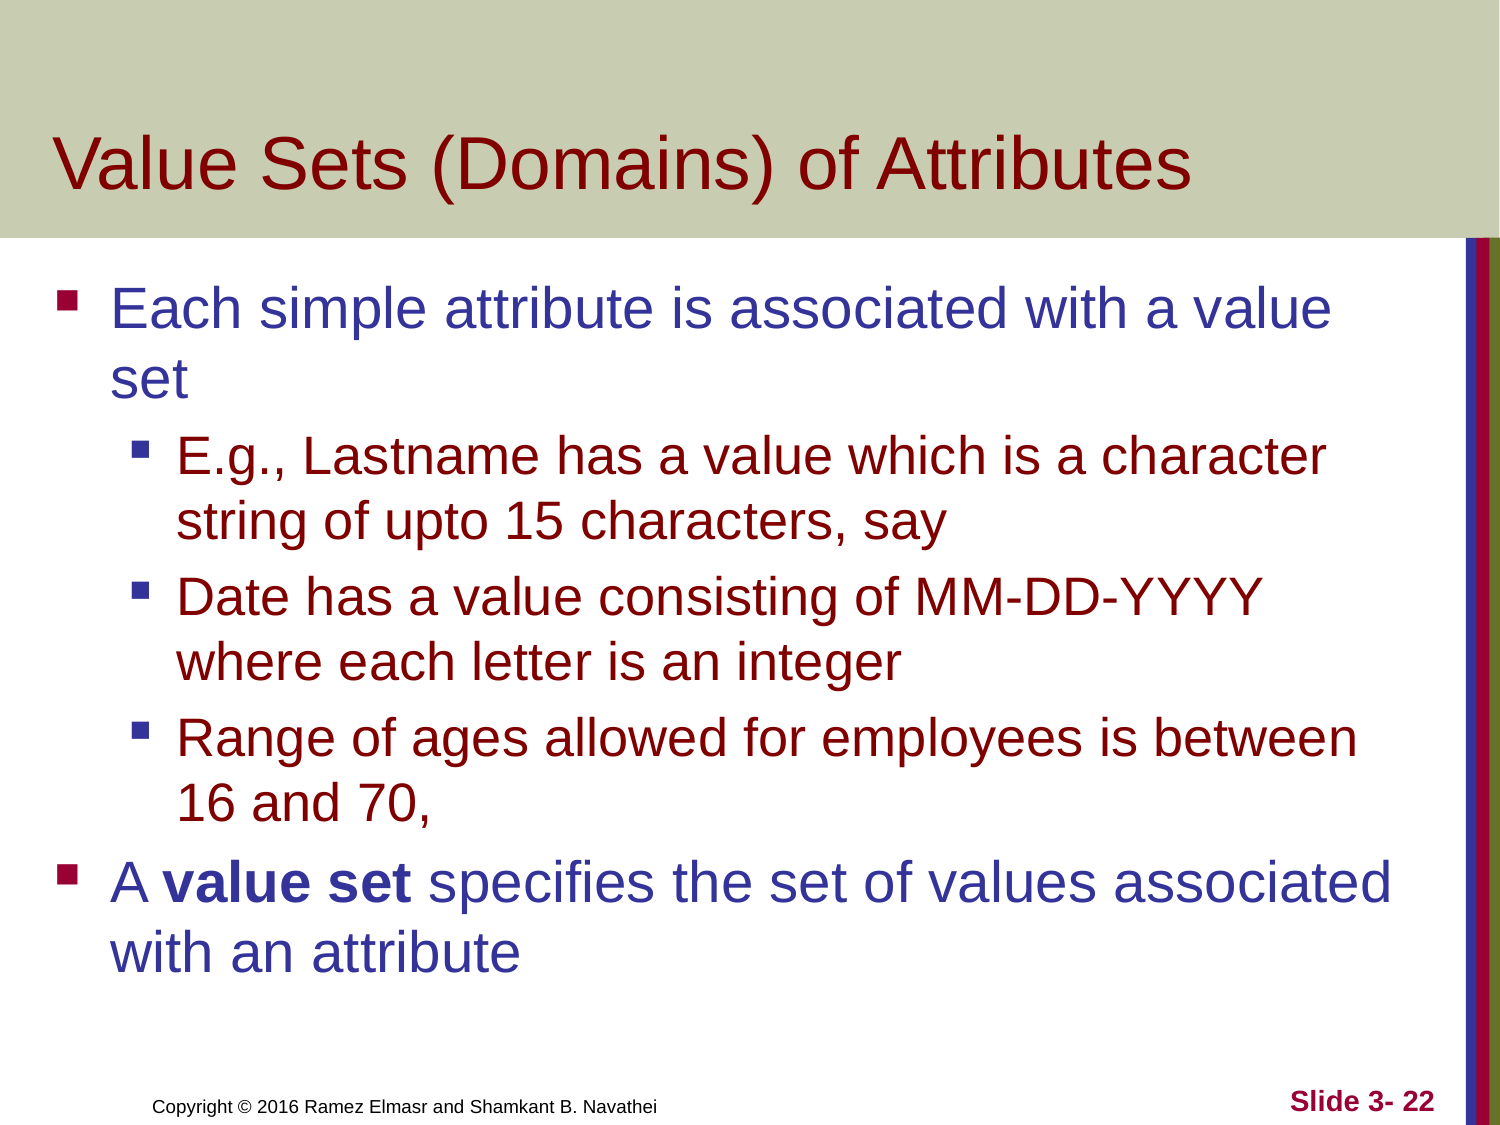

# Value Sets (Domains) of Attributes
Each simple attribute is associated with a value set
E.g., Lastname has a value which is a character string of upto 15 characters, say
Date has a value consisting of MM-DD-YYYY where each letter is an integer
Range of ages allowed for employees is between 16 and 70,
A value set specifies the set of values associated with an attribute
Slide 3- 22